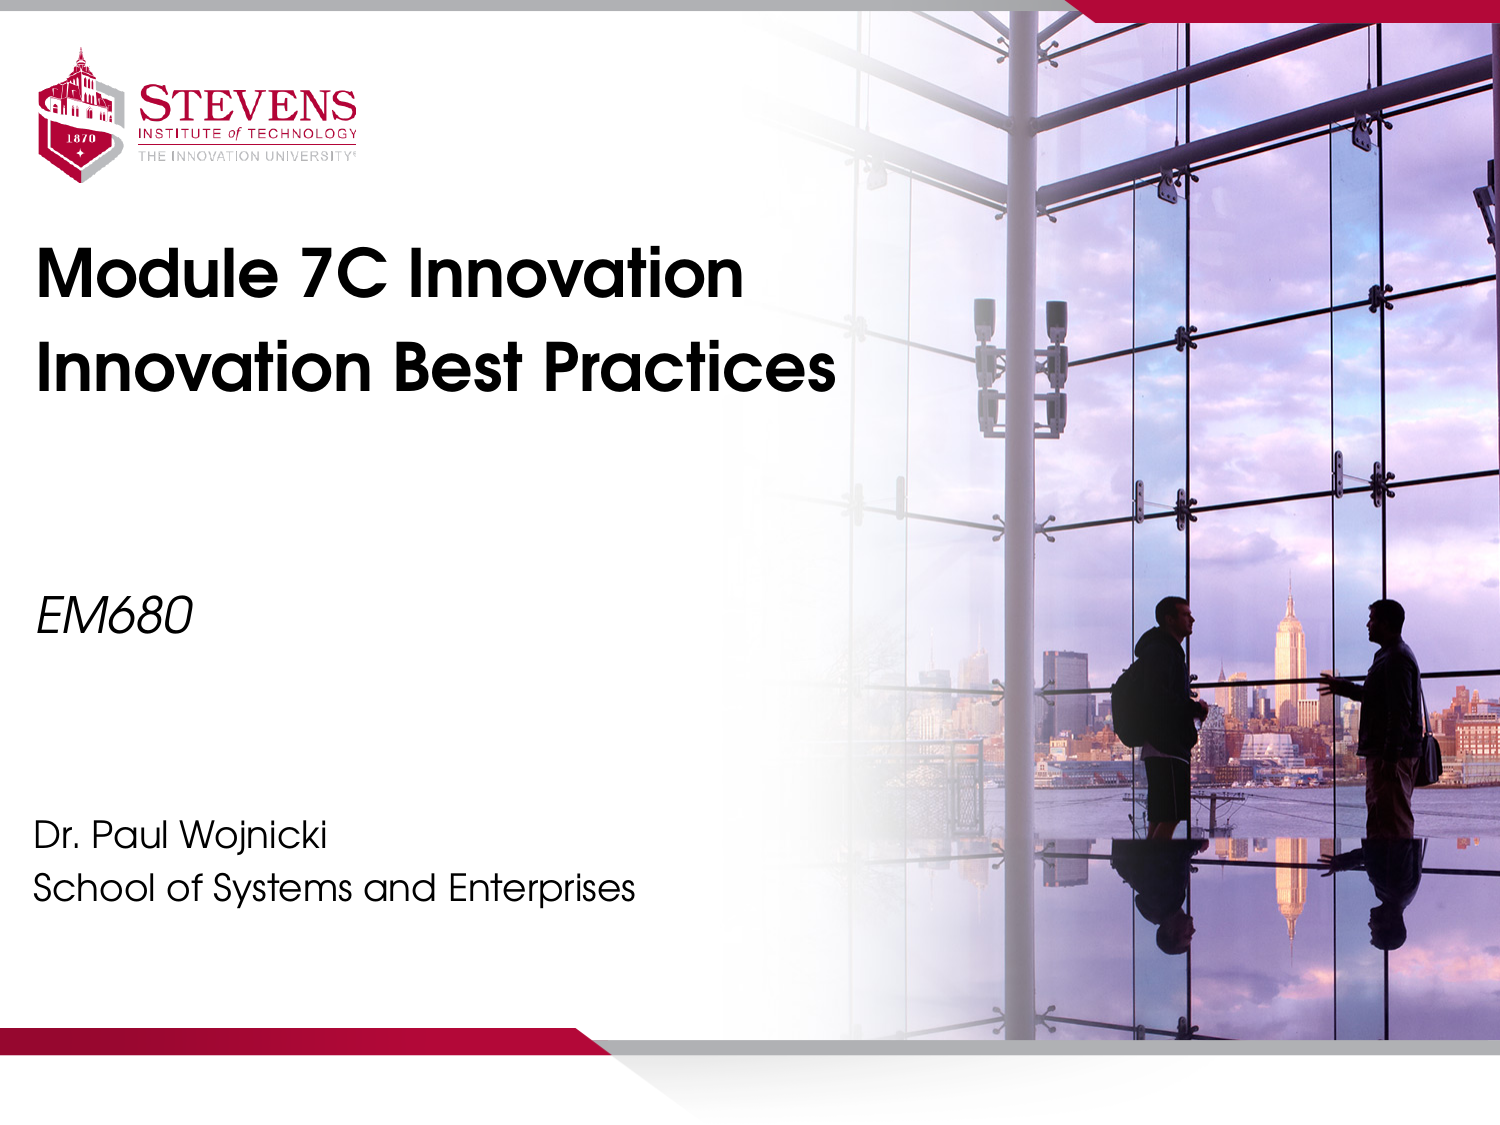

Module 7C Innovation
Innovation Best Practices
EM680
Dr. Paul Wojnicki
School of Systems and Enterprises